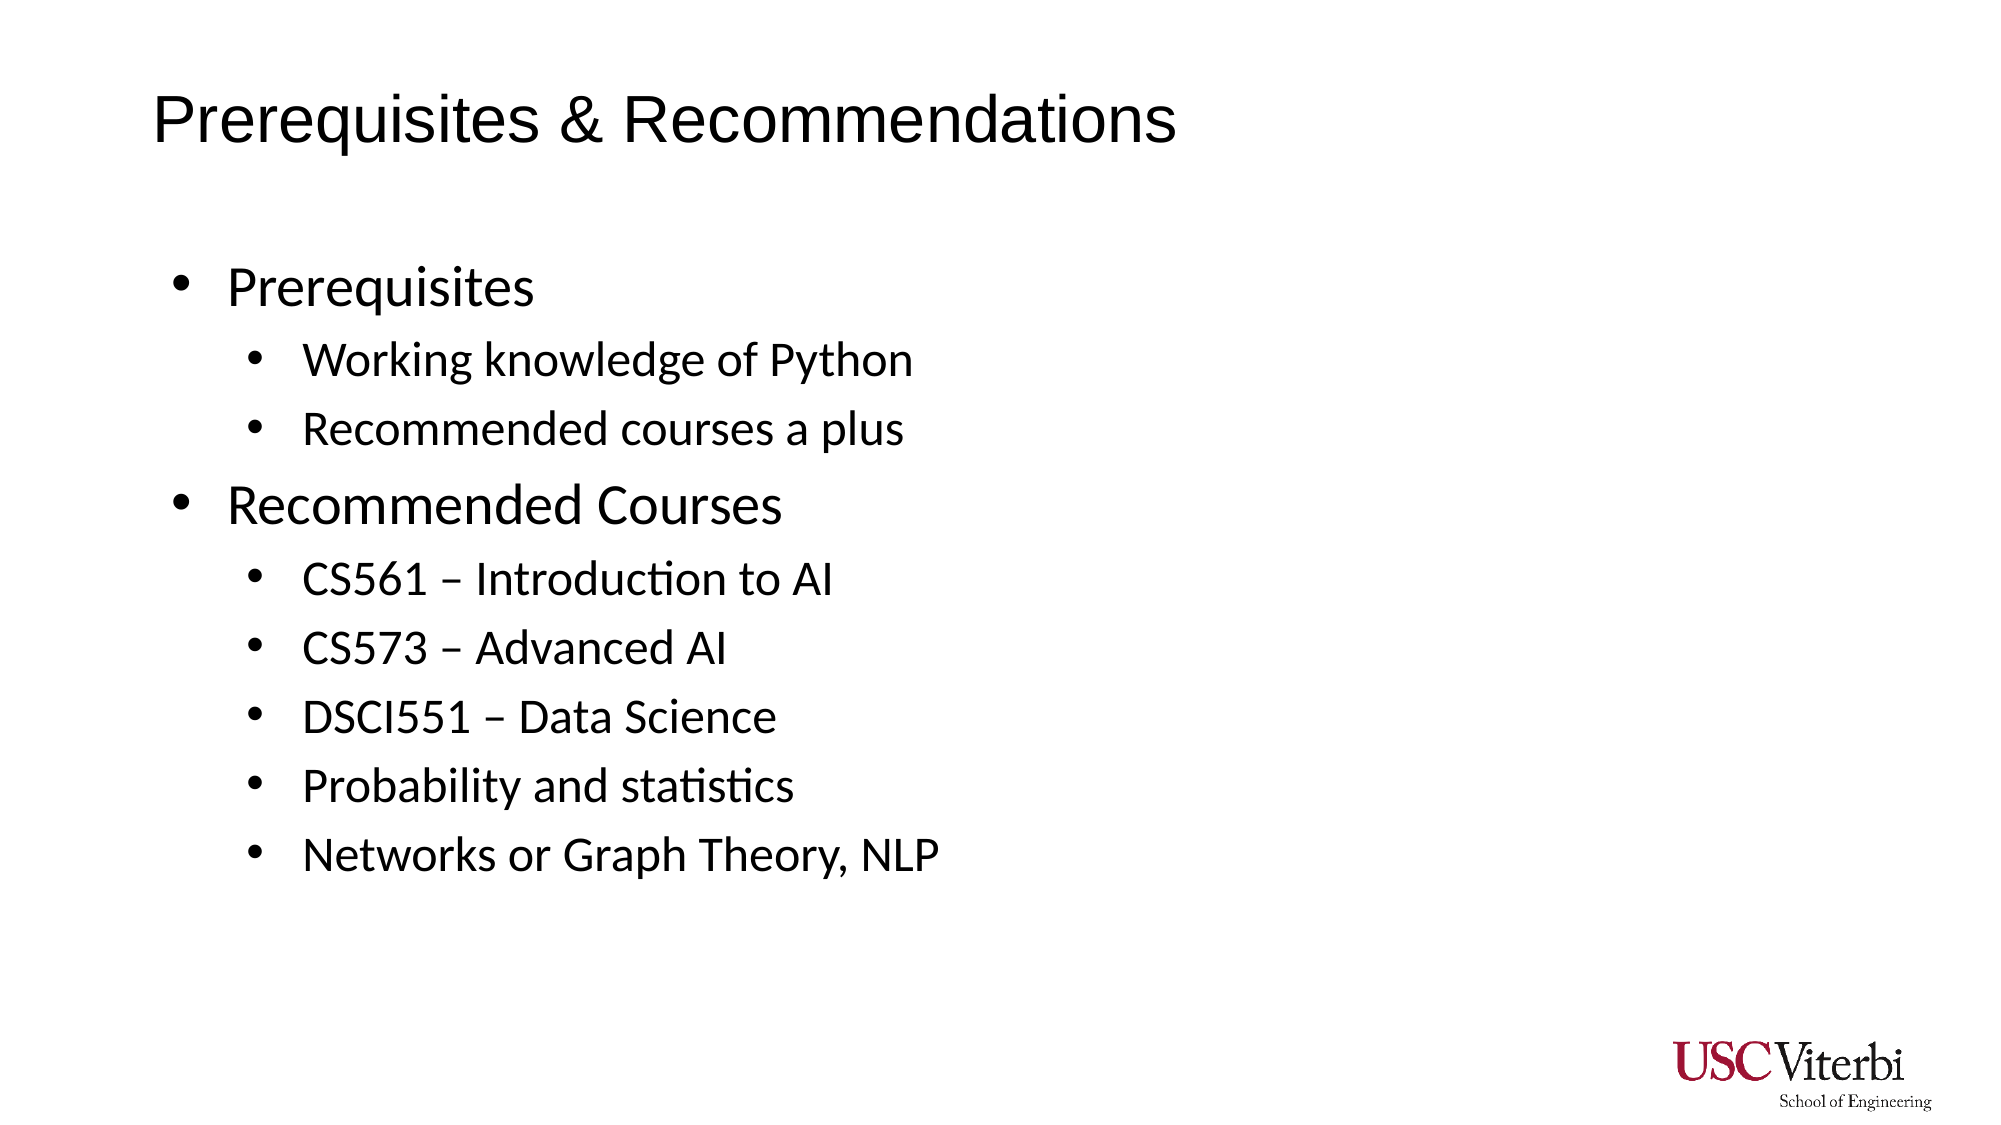

# Prerequisites & Recommendations
Prerequisites
Working knowledge of Python
Recommended courses a plus
Recommended Courses
CS561 – Introduction to AI
CS573 – Advanced AI
DSCI551 – Data Science
Probability and statistics
Networks or Graph Theory, NLP